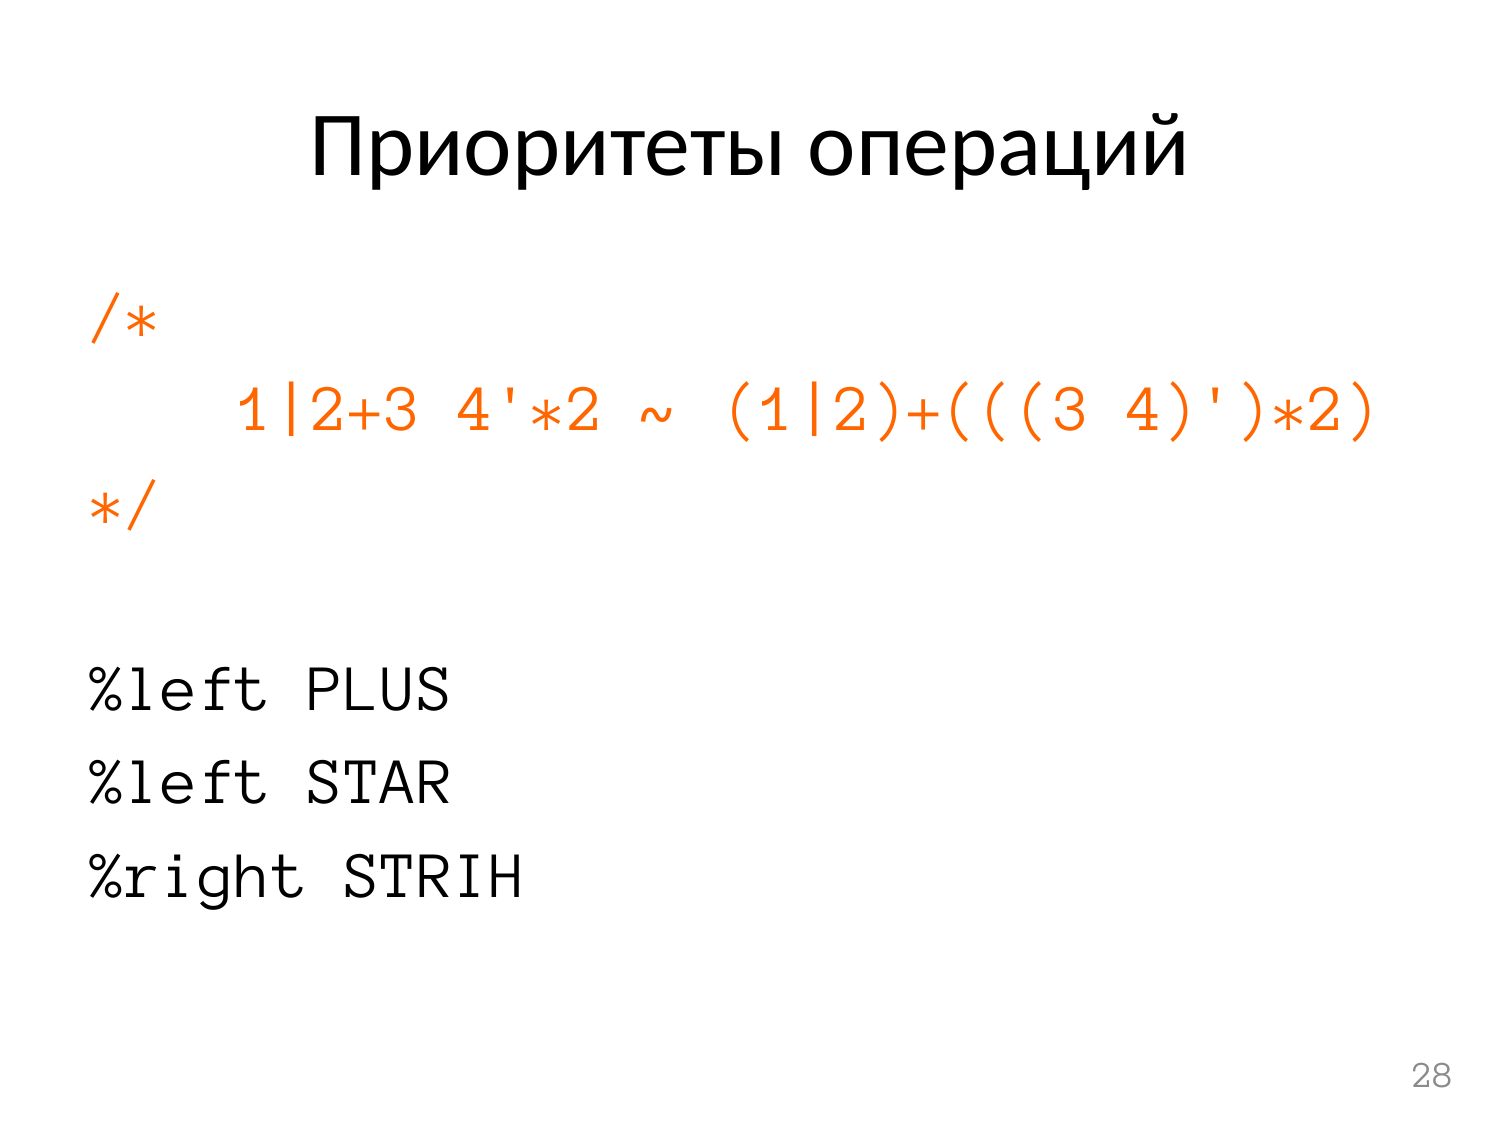

# Приоритеты операций
/*
	1|2+3 4'*2 ~	 (1|2)+(((3 4)')*2)
*/

%left PLUS
%left STAR
%right STRIH

28